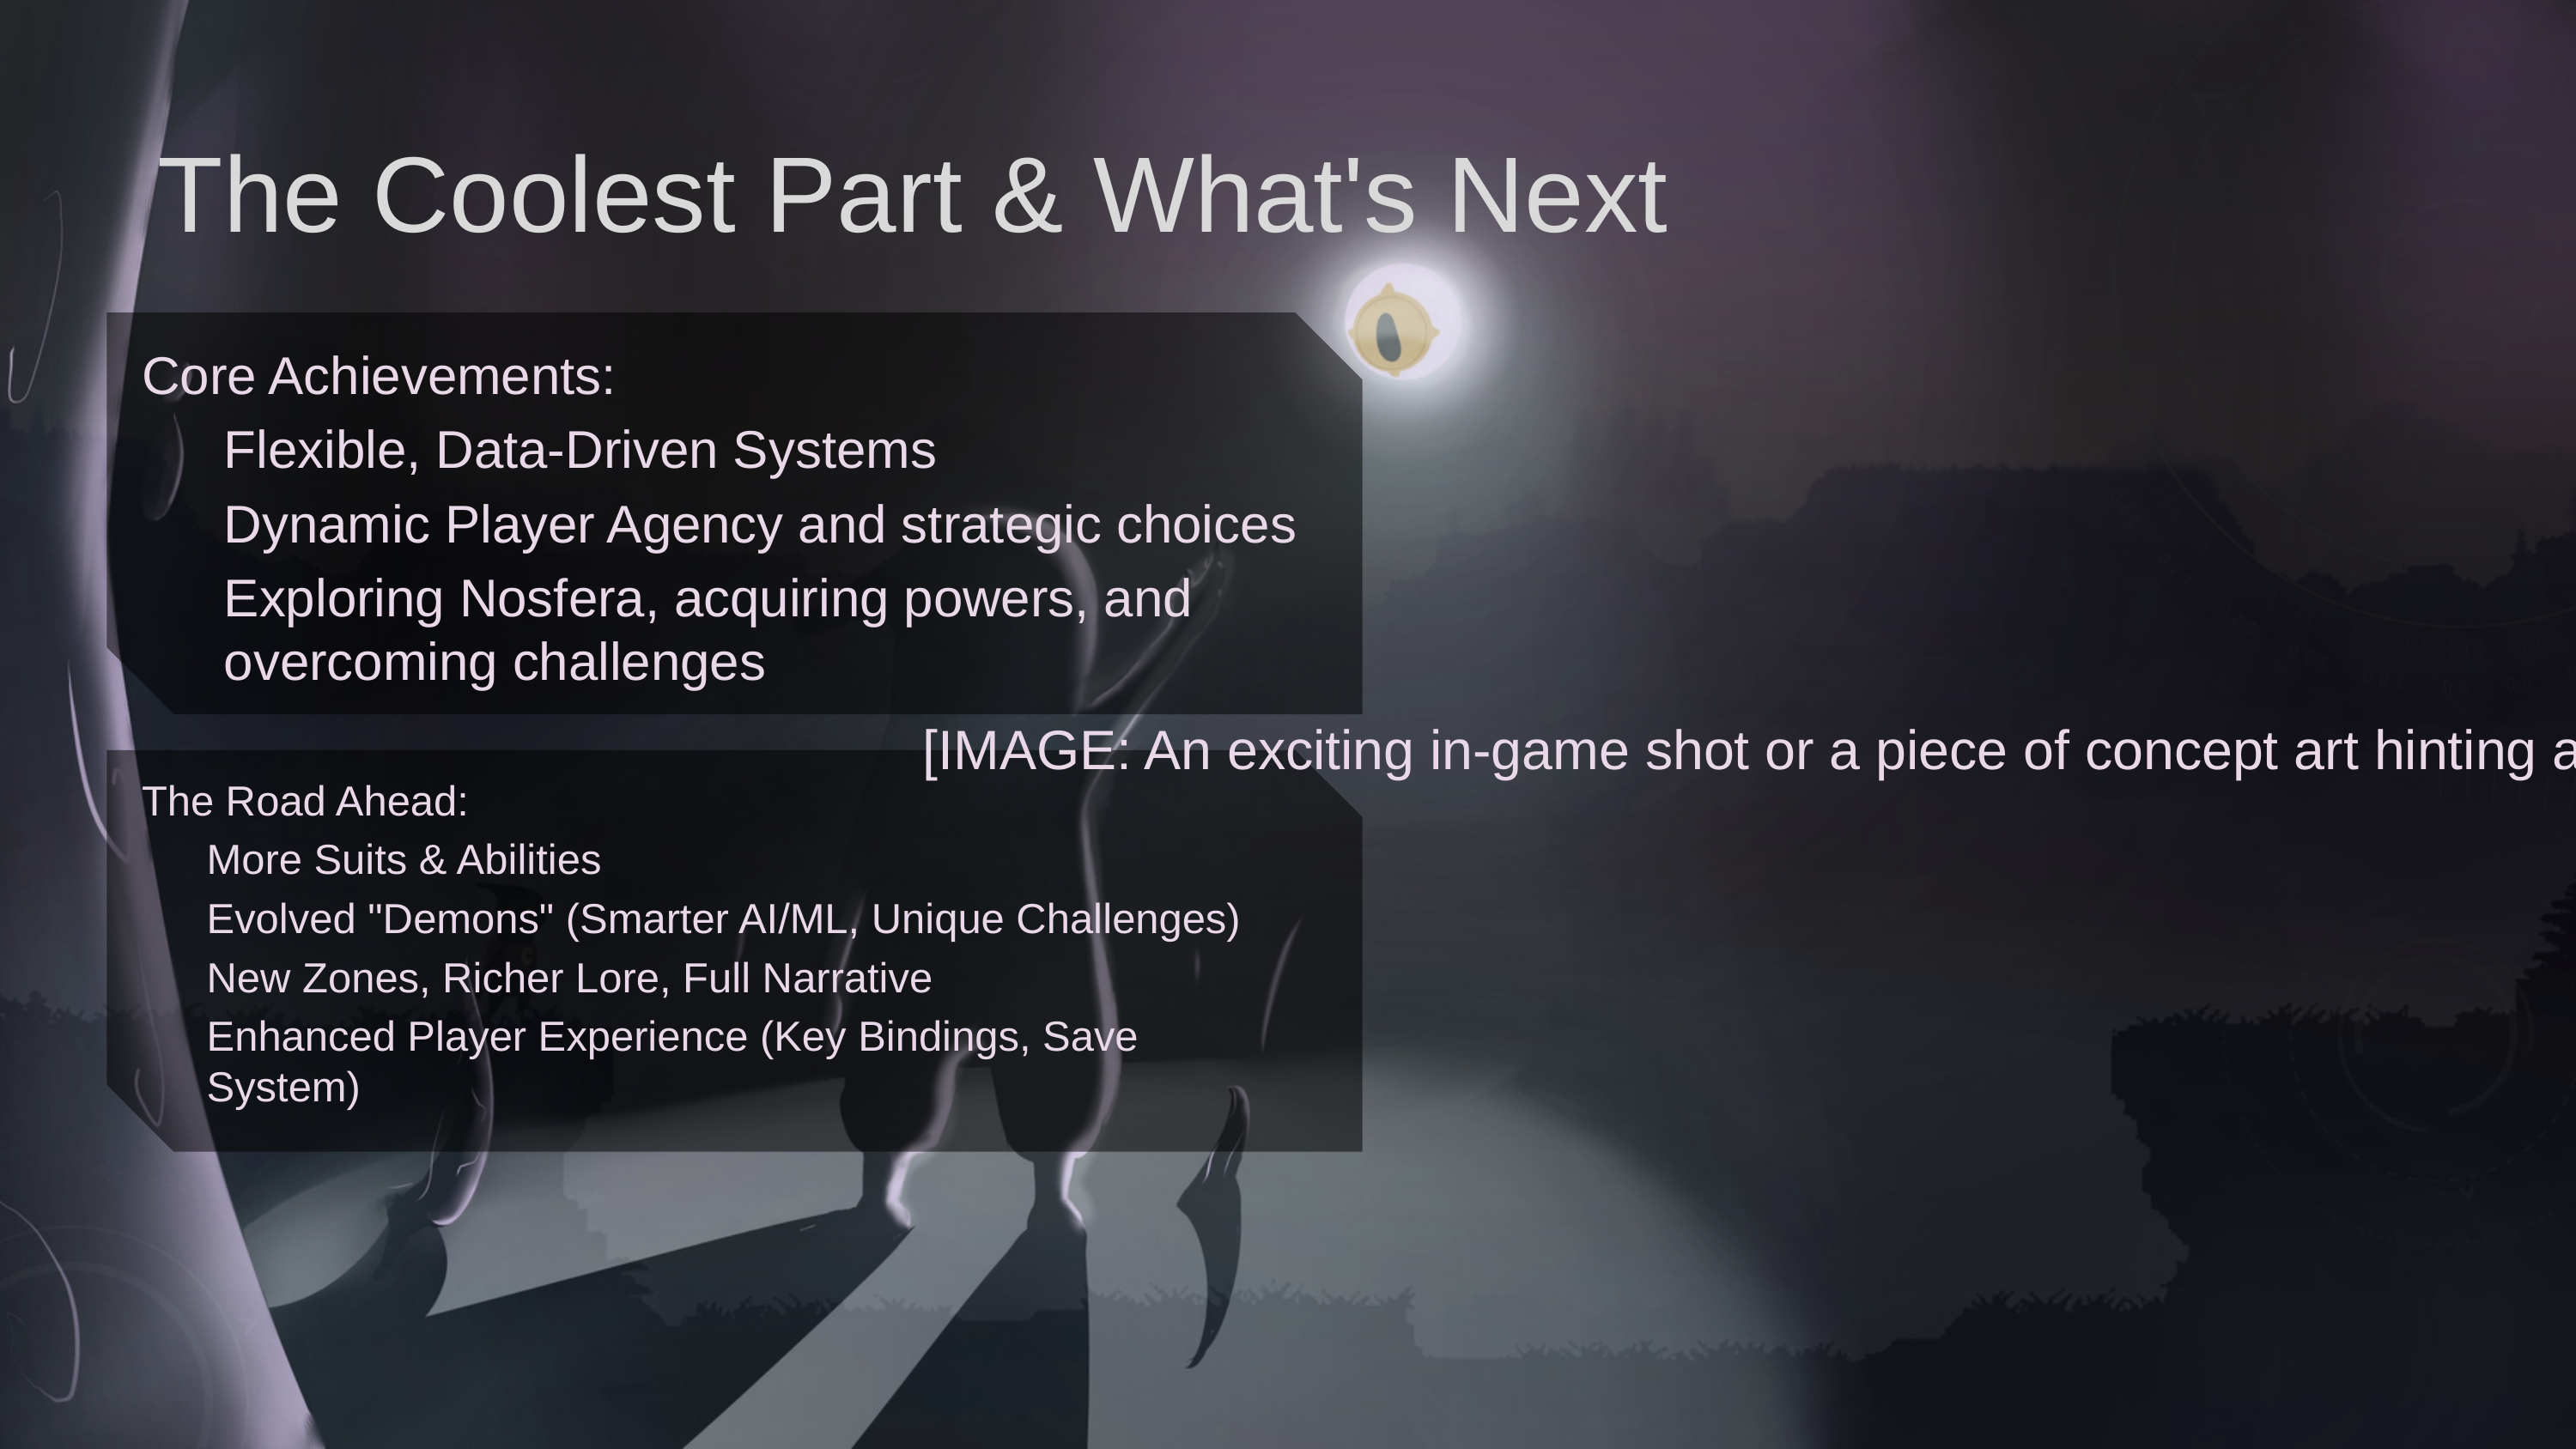

# The Coolest Part & What's Next

Core Achievements:
Flexible, Data-Driven Systems
Dynamic Player Agency and strategic choices
Exploring Nosfera, acquiring powers, and overcoming challenges

[IMAGE: An exciting in-game shot or a piece of concept art hinting at future areas]

The Road Ahead:
More Suits & Abilities
Evolved "Demons" (Smarter AI/ML, Unique Challenges)
New Zones, Richer Lore, Full Narrative
Enhanced Player Experience (Key Bindings, Save System)